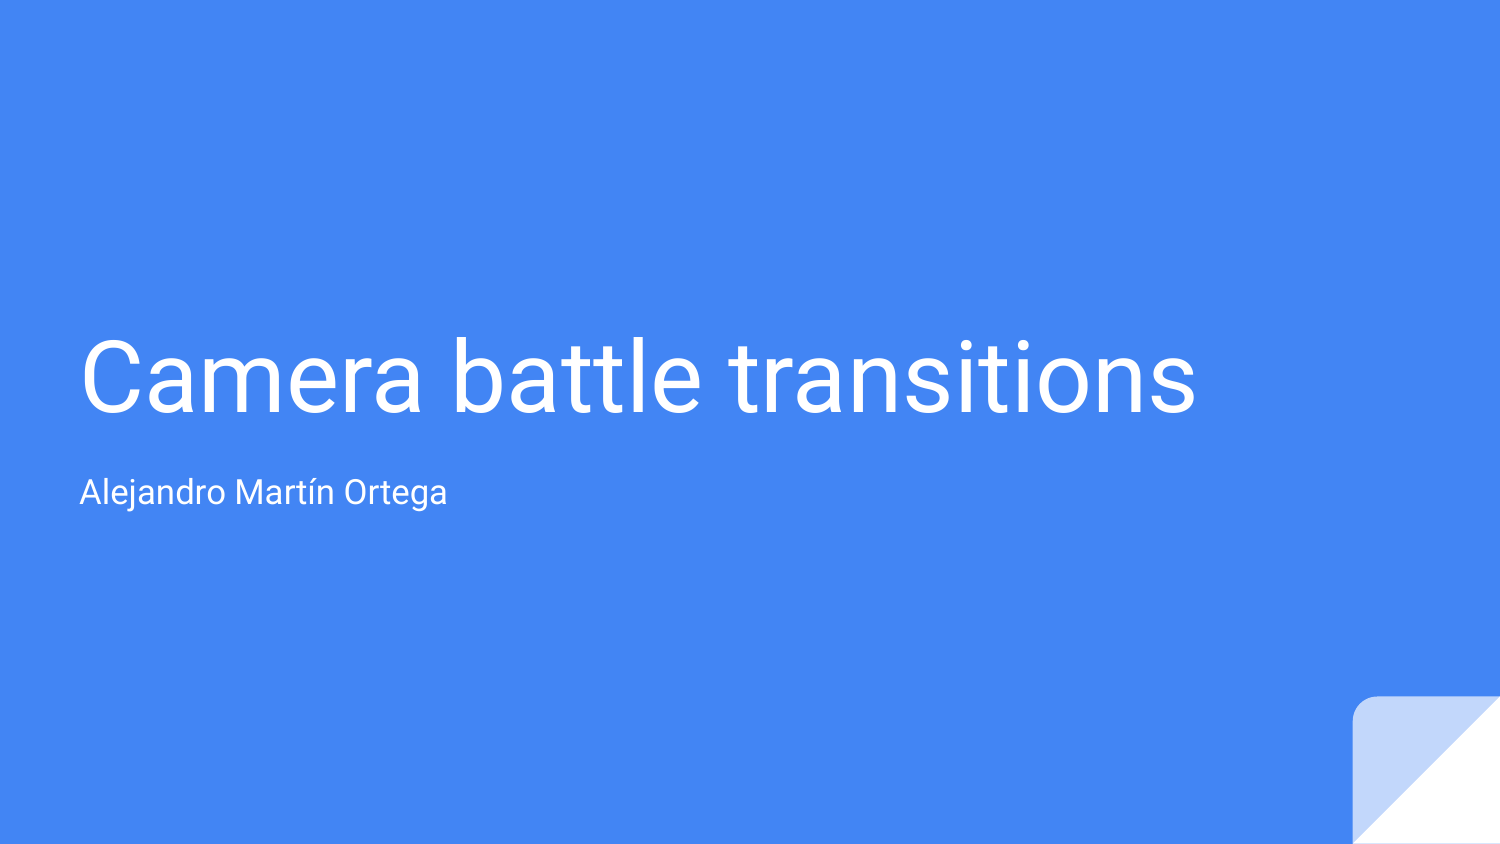

# Camera battle transitions
Alejandro Martín Ortega